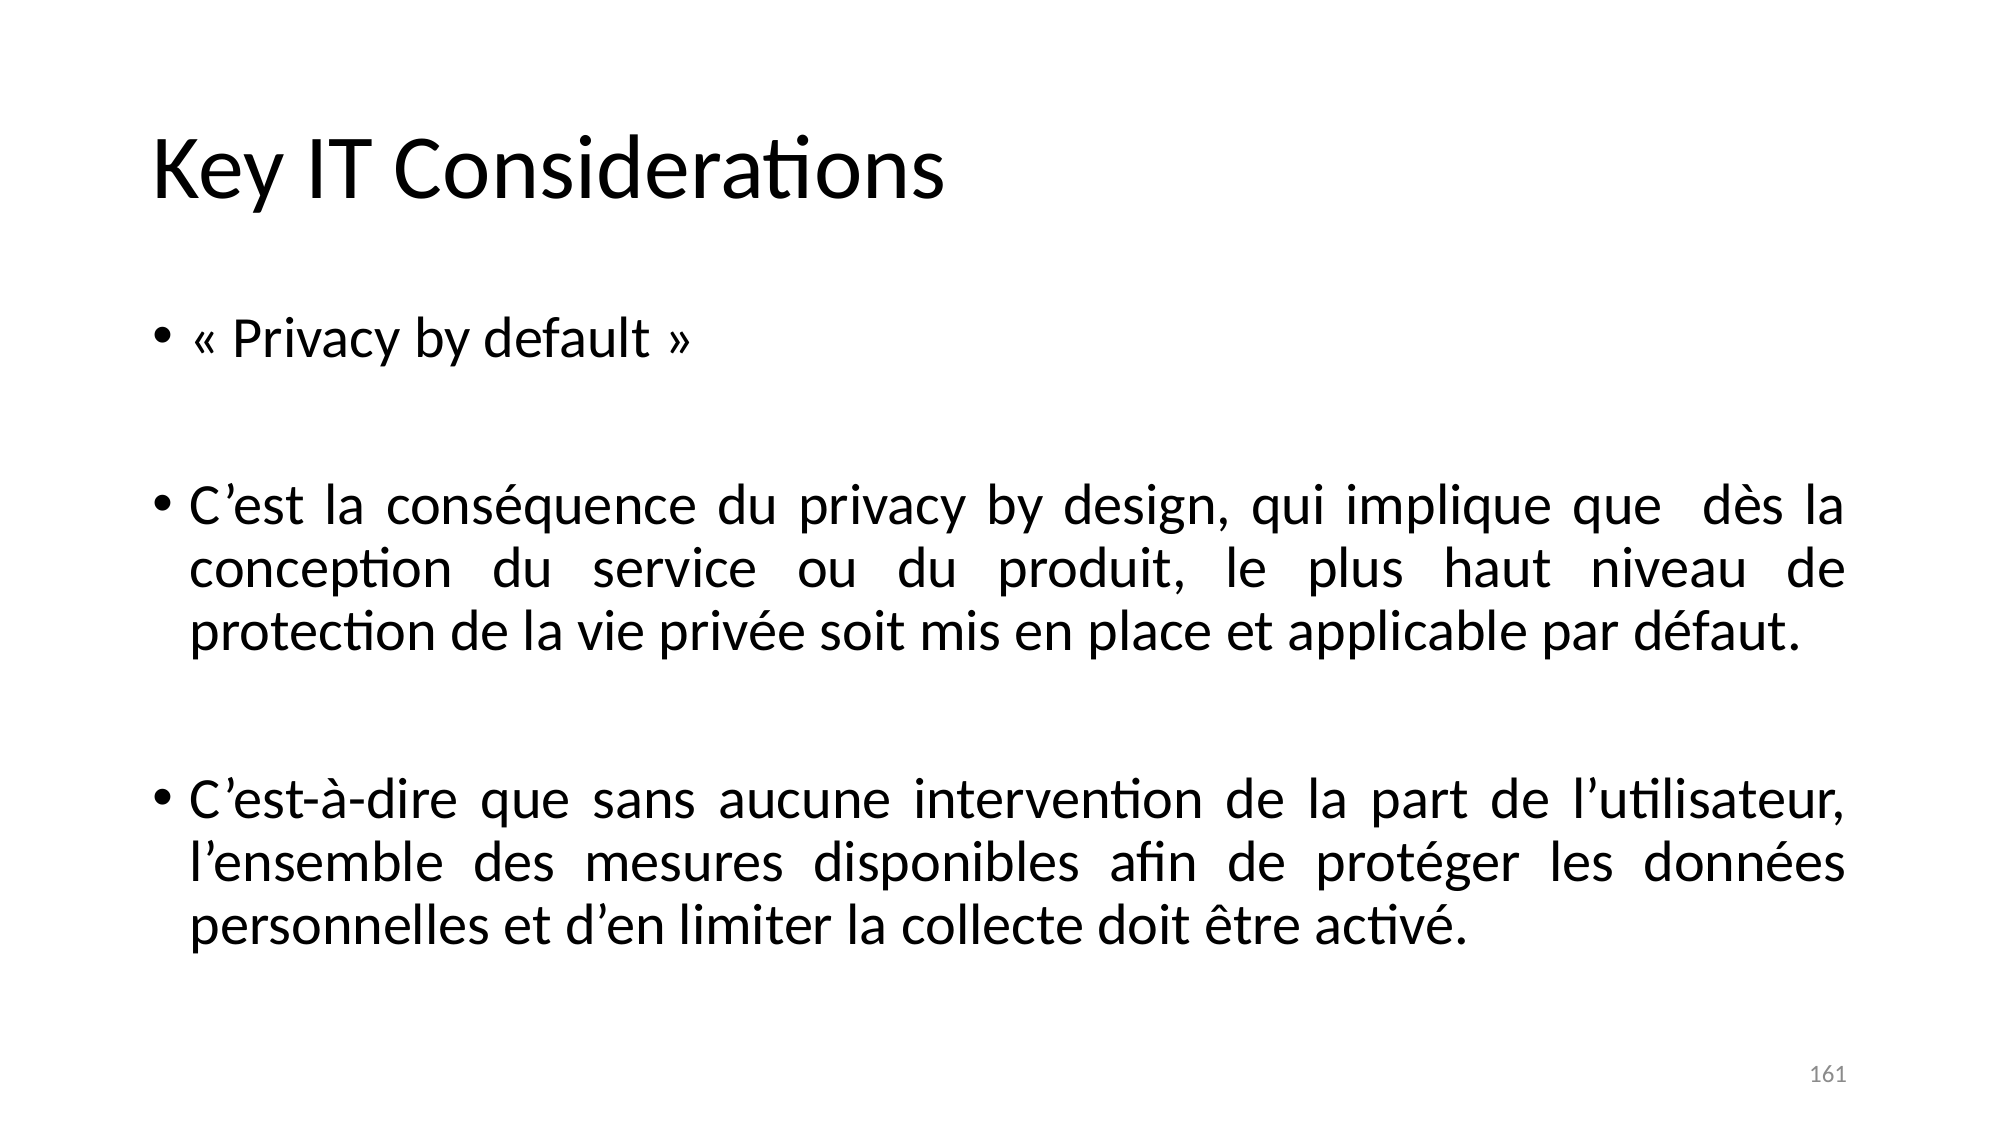

# Key IT Considerations
« Privacy by default »

C’est la conséquence du privacy by design, qui implique que  dès la conception du service ou du produit, le plus haut niveau de protection de la vie privée soit mis en place et applicable par défaut.

C’est-à-dire que sans aucune intervention de la part de l’utilisateur, l’ensemble des mesures disponibles afin de protéger les données personnelles et d’en limiter la collecte doit être activé.

161